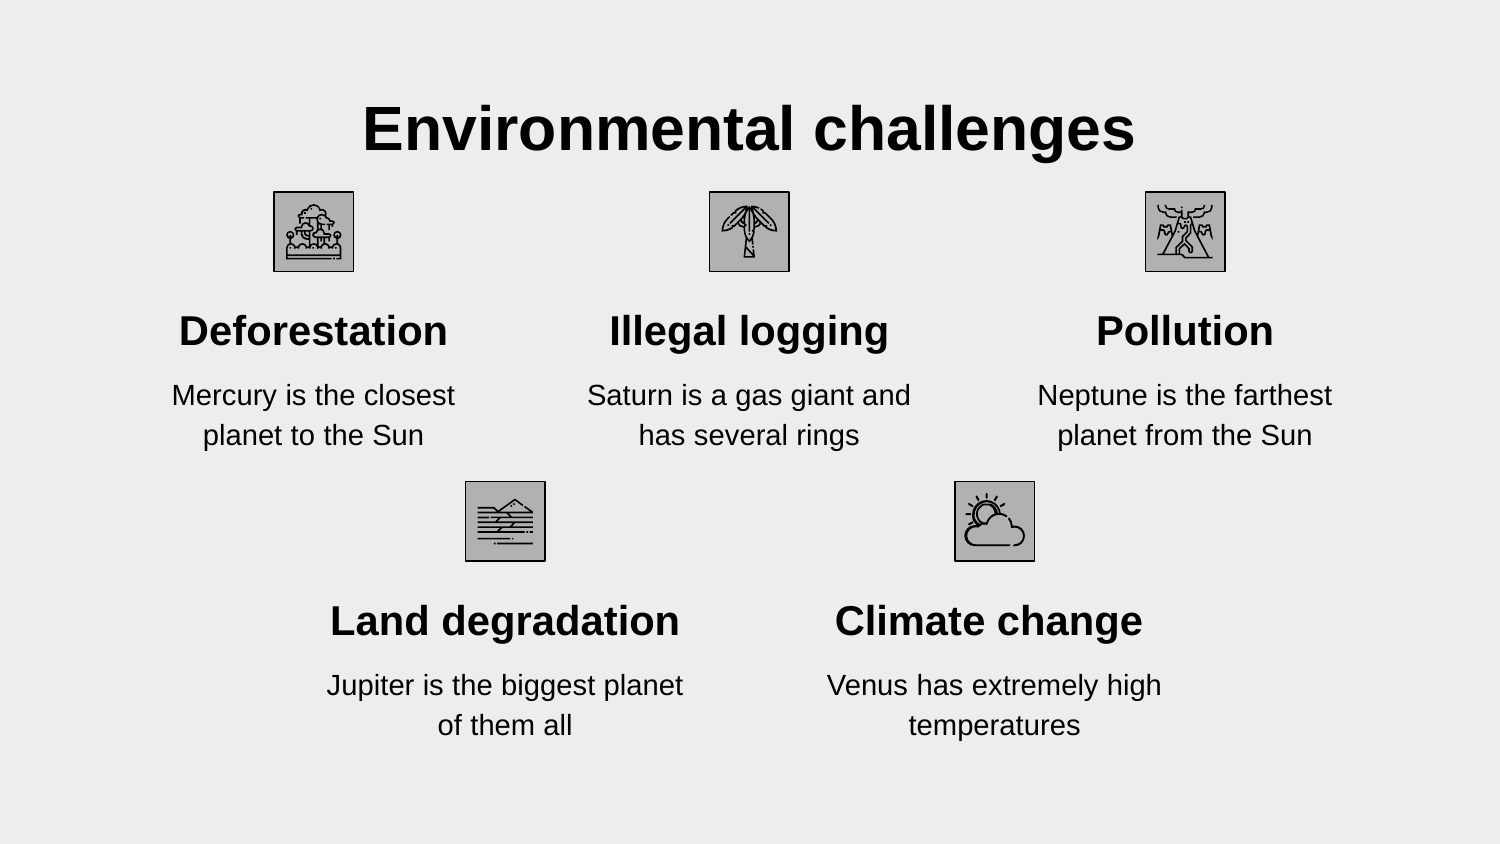

# Environmental challenges

Deforestation
Illegal logging
Pollution
Mercury is the closest planet to the Sun
Saturn is a gas giant and has several rings
Neptune is the farthest planet from the Sun

Land degradation
Climate change
Jupiter is the biggest planet of them all
Venus has extremely high temperatures